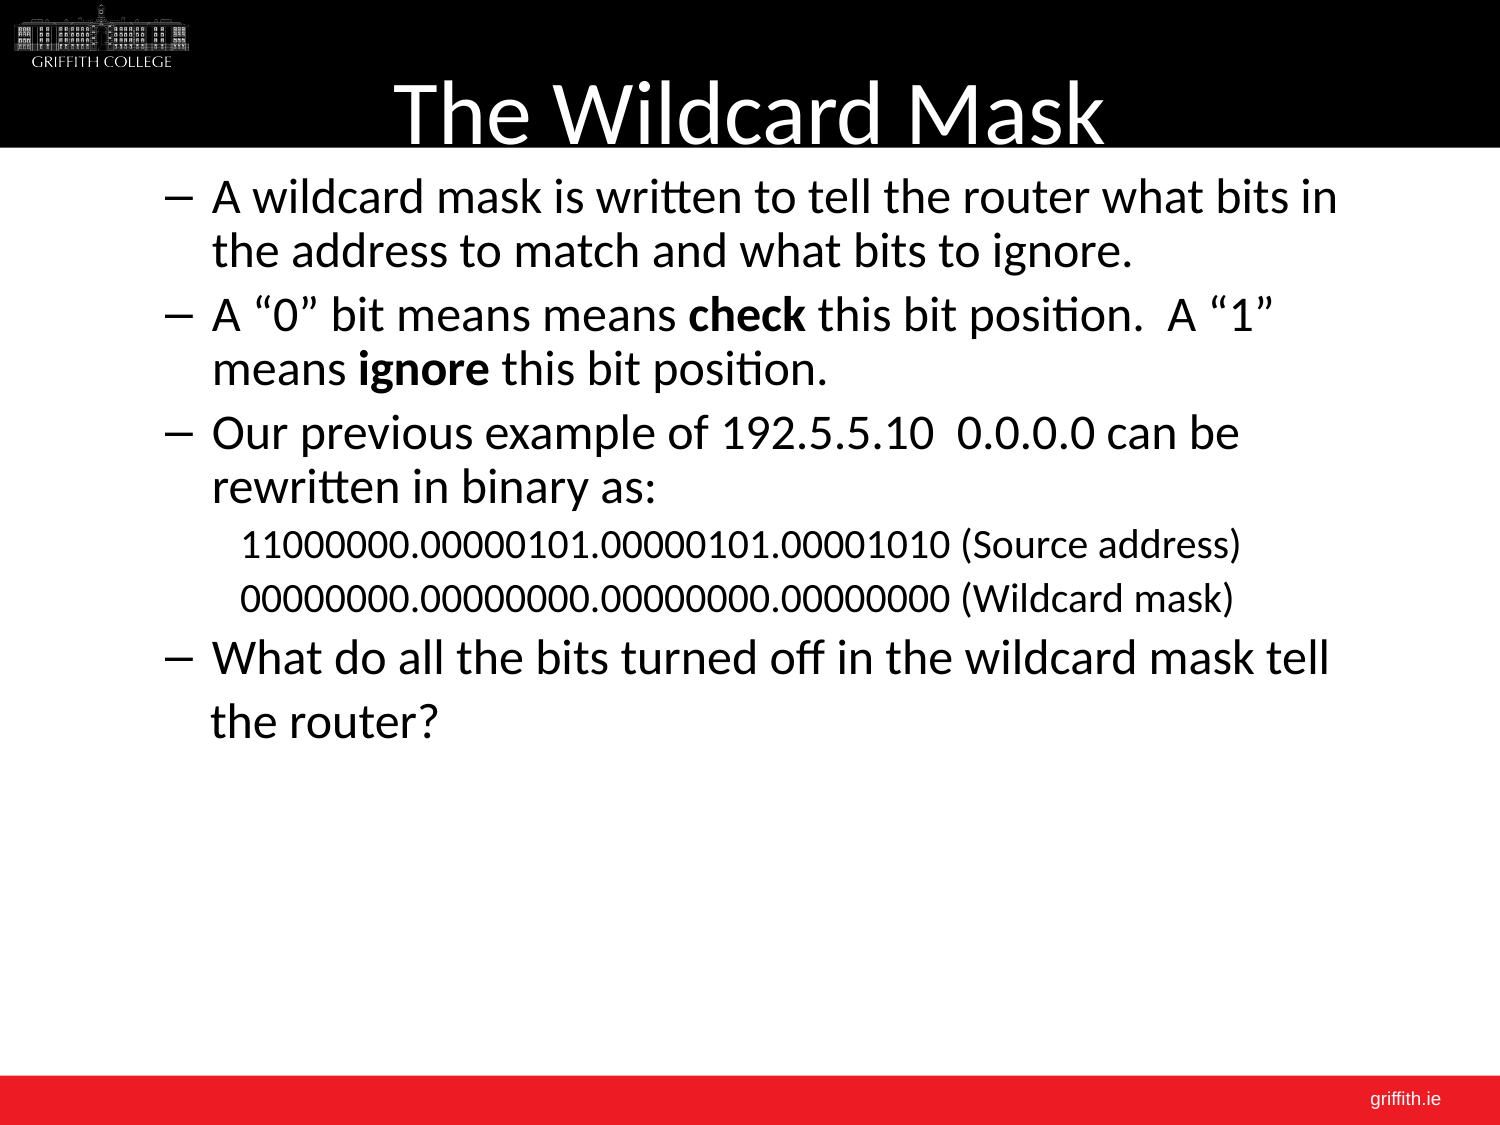

# The Wildcard Mask
A wildcard mask is written to tell the router what bits in the address to match and what bits to ignore.
A “0” bit means means check this bit position.  A “1” means ignore this bit position.
Our previous example of 192.5.5.10  0.0.0.0 can be rewritten in binary as:
11000000.00000101.00000101.00001010 (Source address)
00000000.00000000.00000000.00000000 (Wildcard mask)
What do all the bits turned off in the wildcard mask tell
    the router?